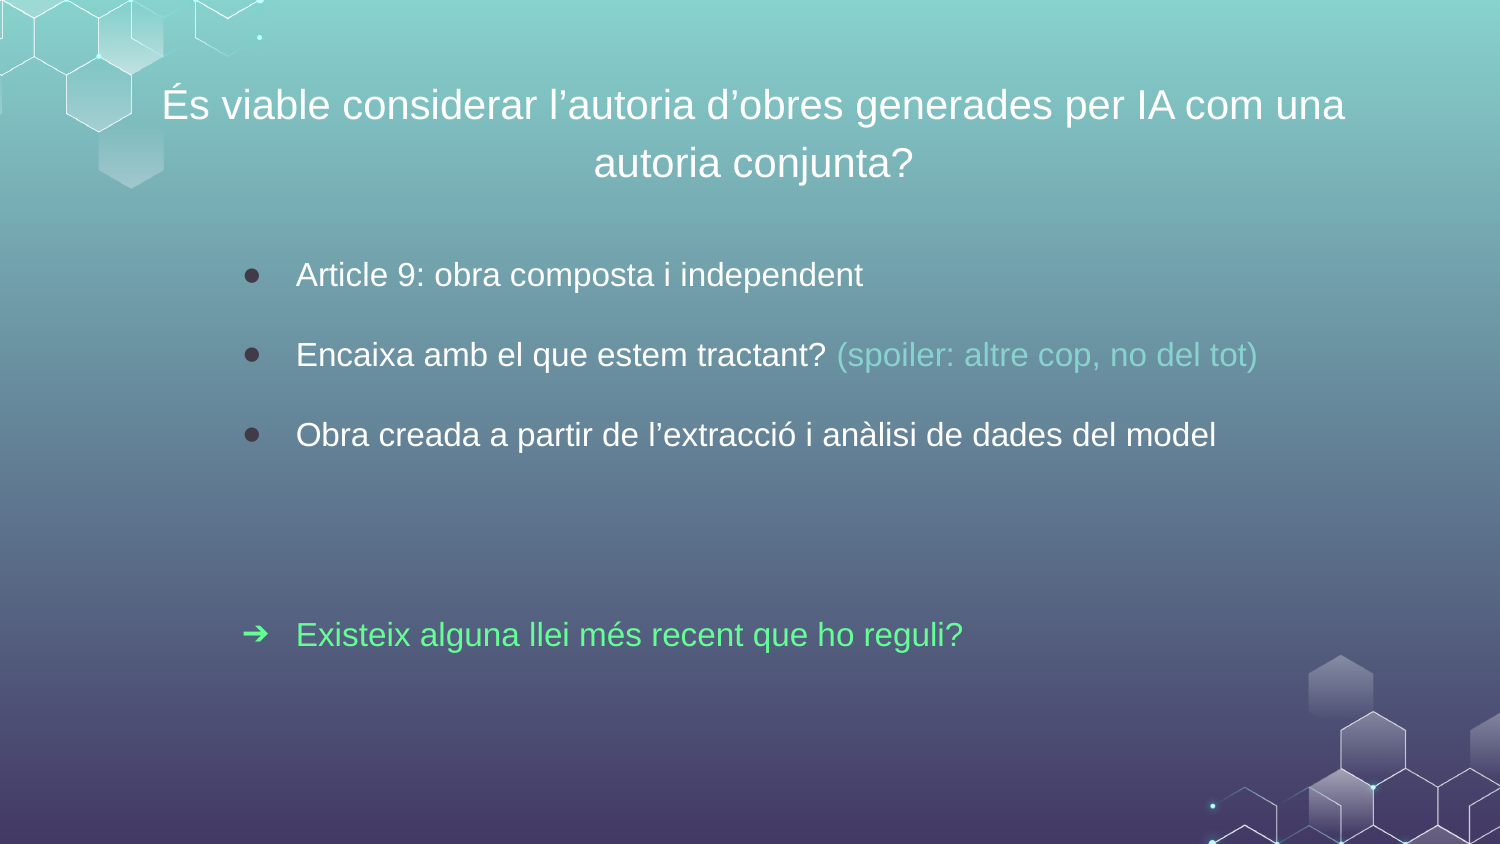

# És viable considerar l’autoria d’obres generades per IA com una autoria conjunta?
Article 9: obra composta i independent

Encaixa amb el que estem tractant? (spoiler: altre cop, no del tot)

Obra creada a partir de l’extracció i anàlisi de dades del model

Existeix alguna llei més recent que ho reguli?